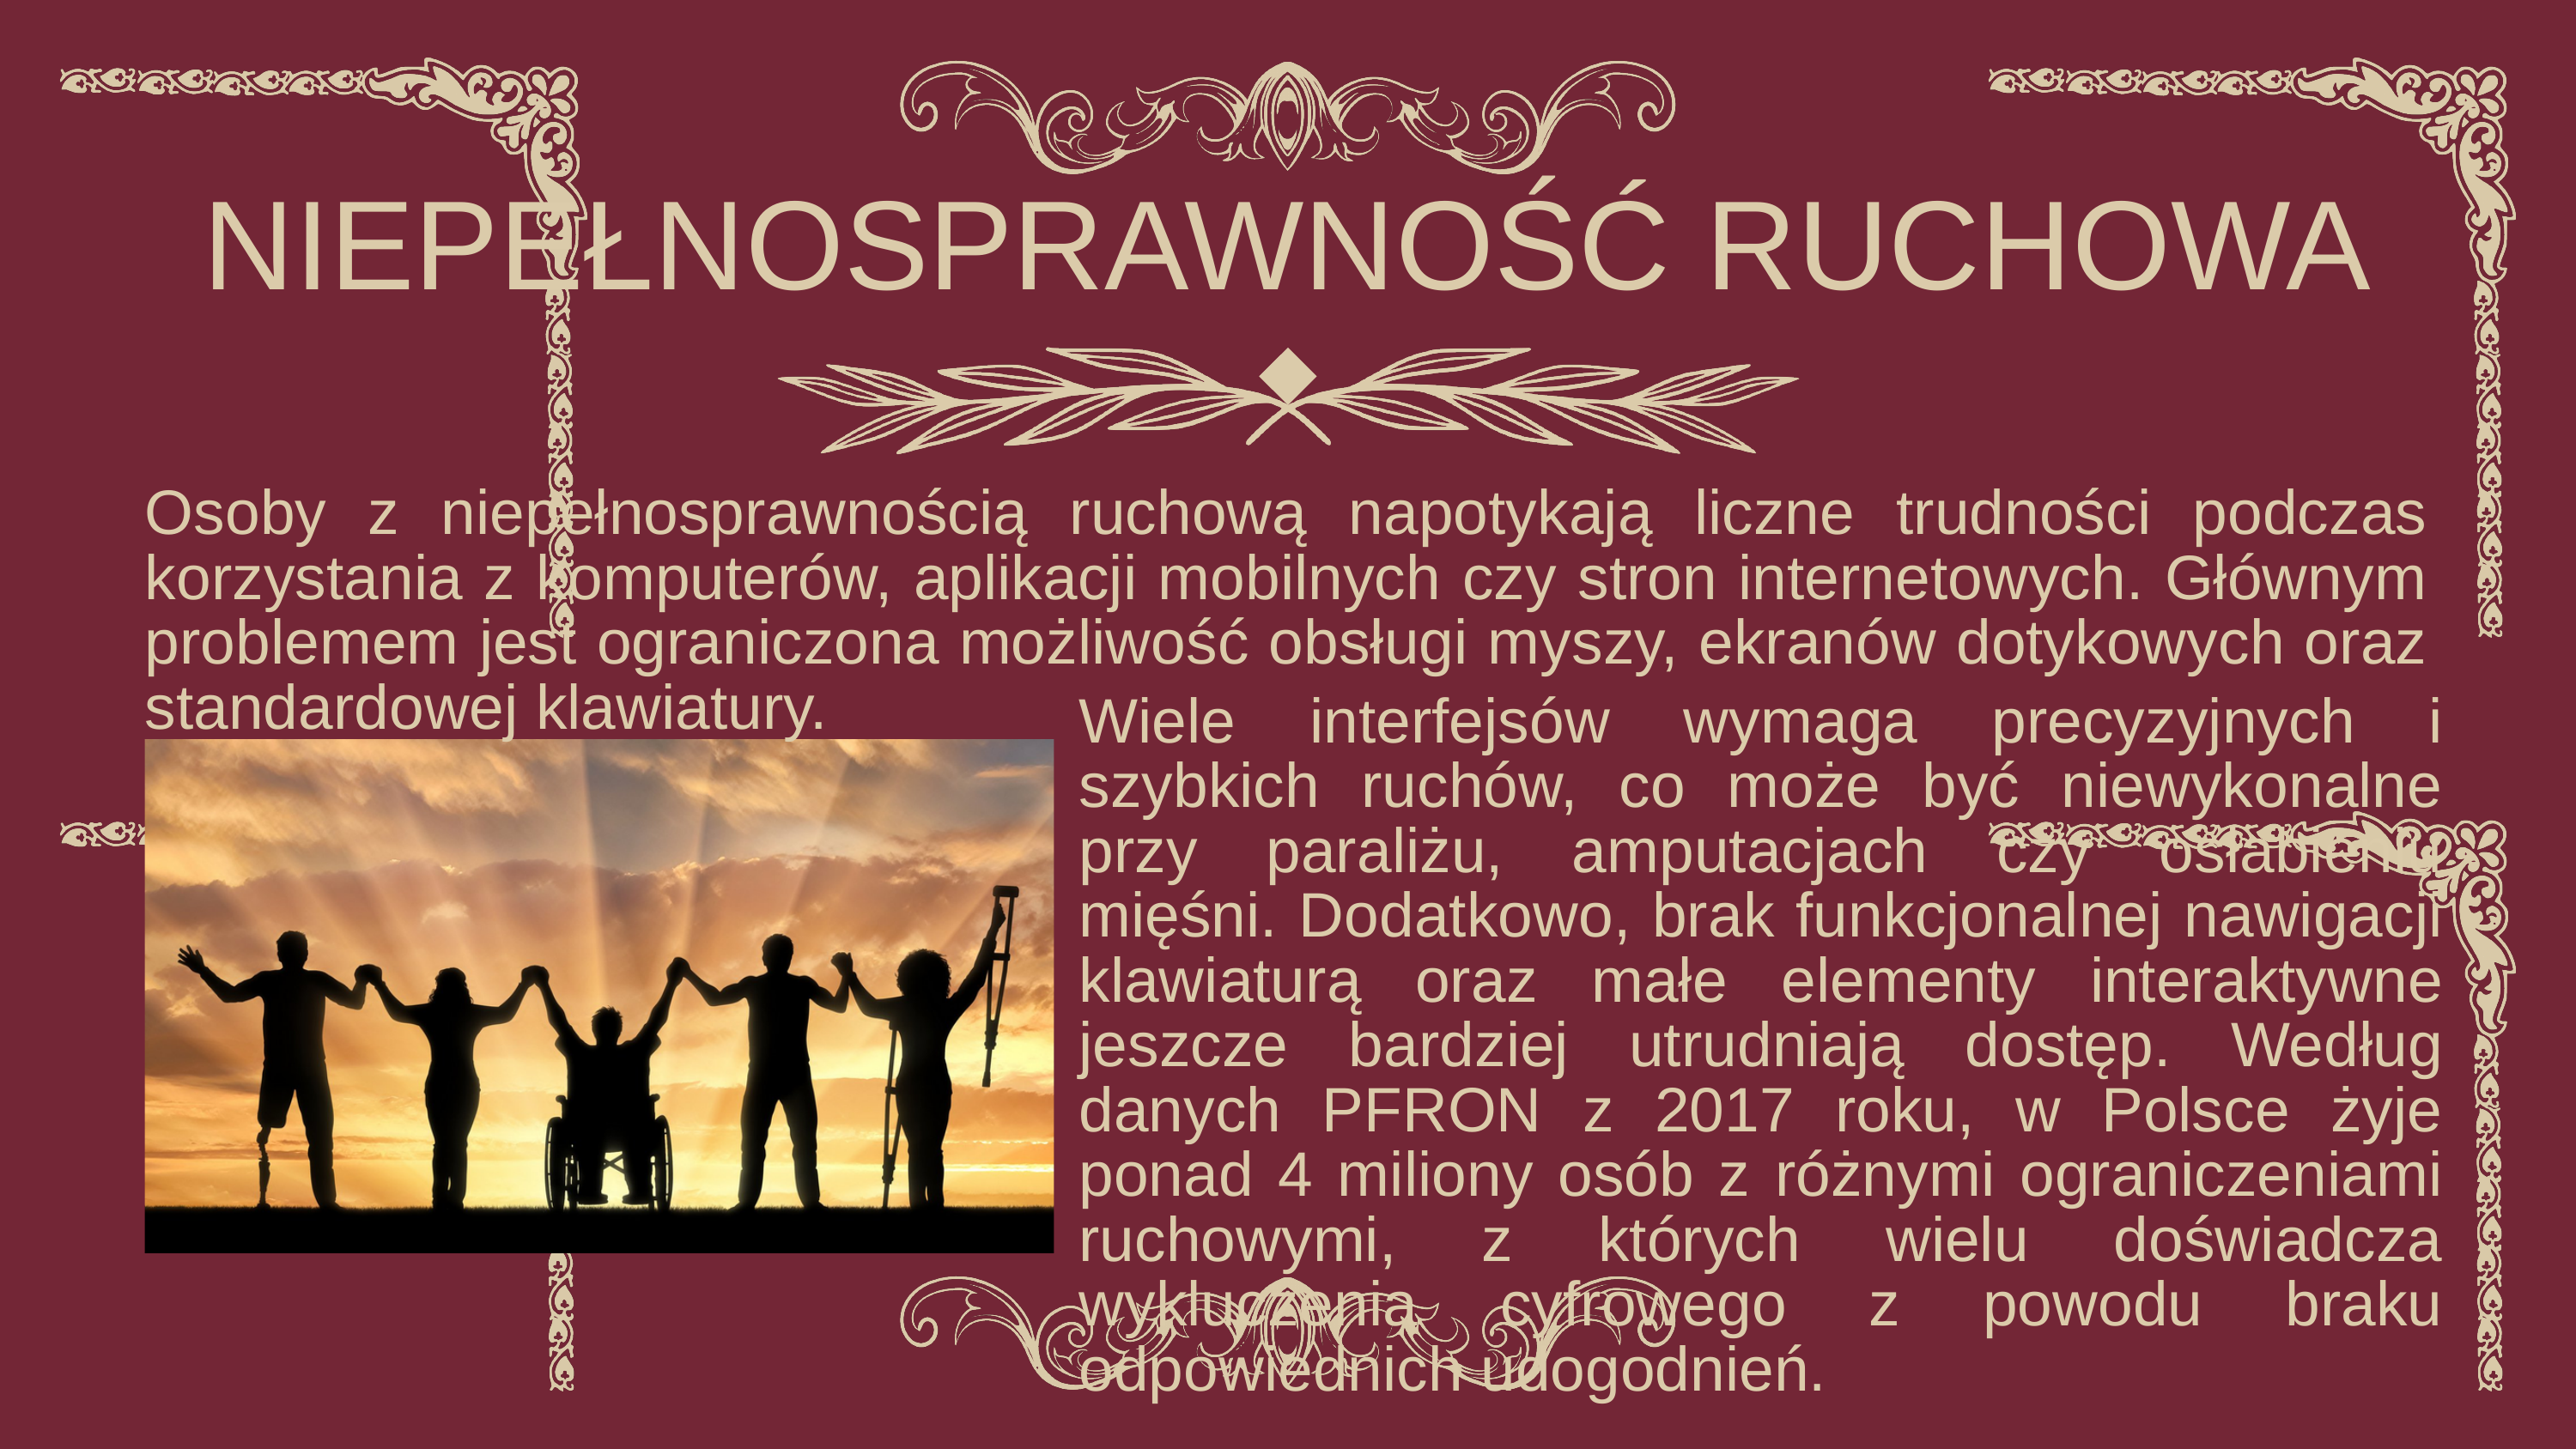

NIEPEŁNOSPRAWNOŚĆ RUCHOWA

Osoby z niepełnosprawnością ruchową napotykają liczne trudności podczas korzystania z komputerów, aplikacji mobilnych czy stron internetowych. Głównym problemem jest ograniczona możliwość obsługi myszy, ekranów dotykowych oraz standardowej klawiatury.
Wiele interfejsów wymaga precyzyjnych i szybkich ruchów, co może być niewykonalne przy paraliżu, amputacjach czy osłabieniu mięśni. Dodatkowo, brak funkcjonalnej nawigacji klawiaturą oraz małe elementy interaktywne jeszcze bardziej utrudniają dostęp. Według danych PFRON z 2017 roku, w Polsce żyje ponad 4 miliony osób z różnymi ograniczeniami ruchowymi, z których wielu doświadcza wykluczenia cyfrowego z powodu braku odpowiednich udogodnień.